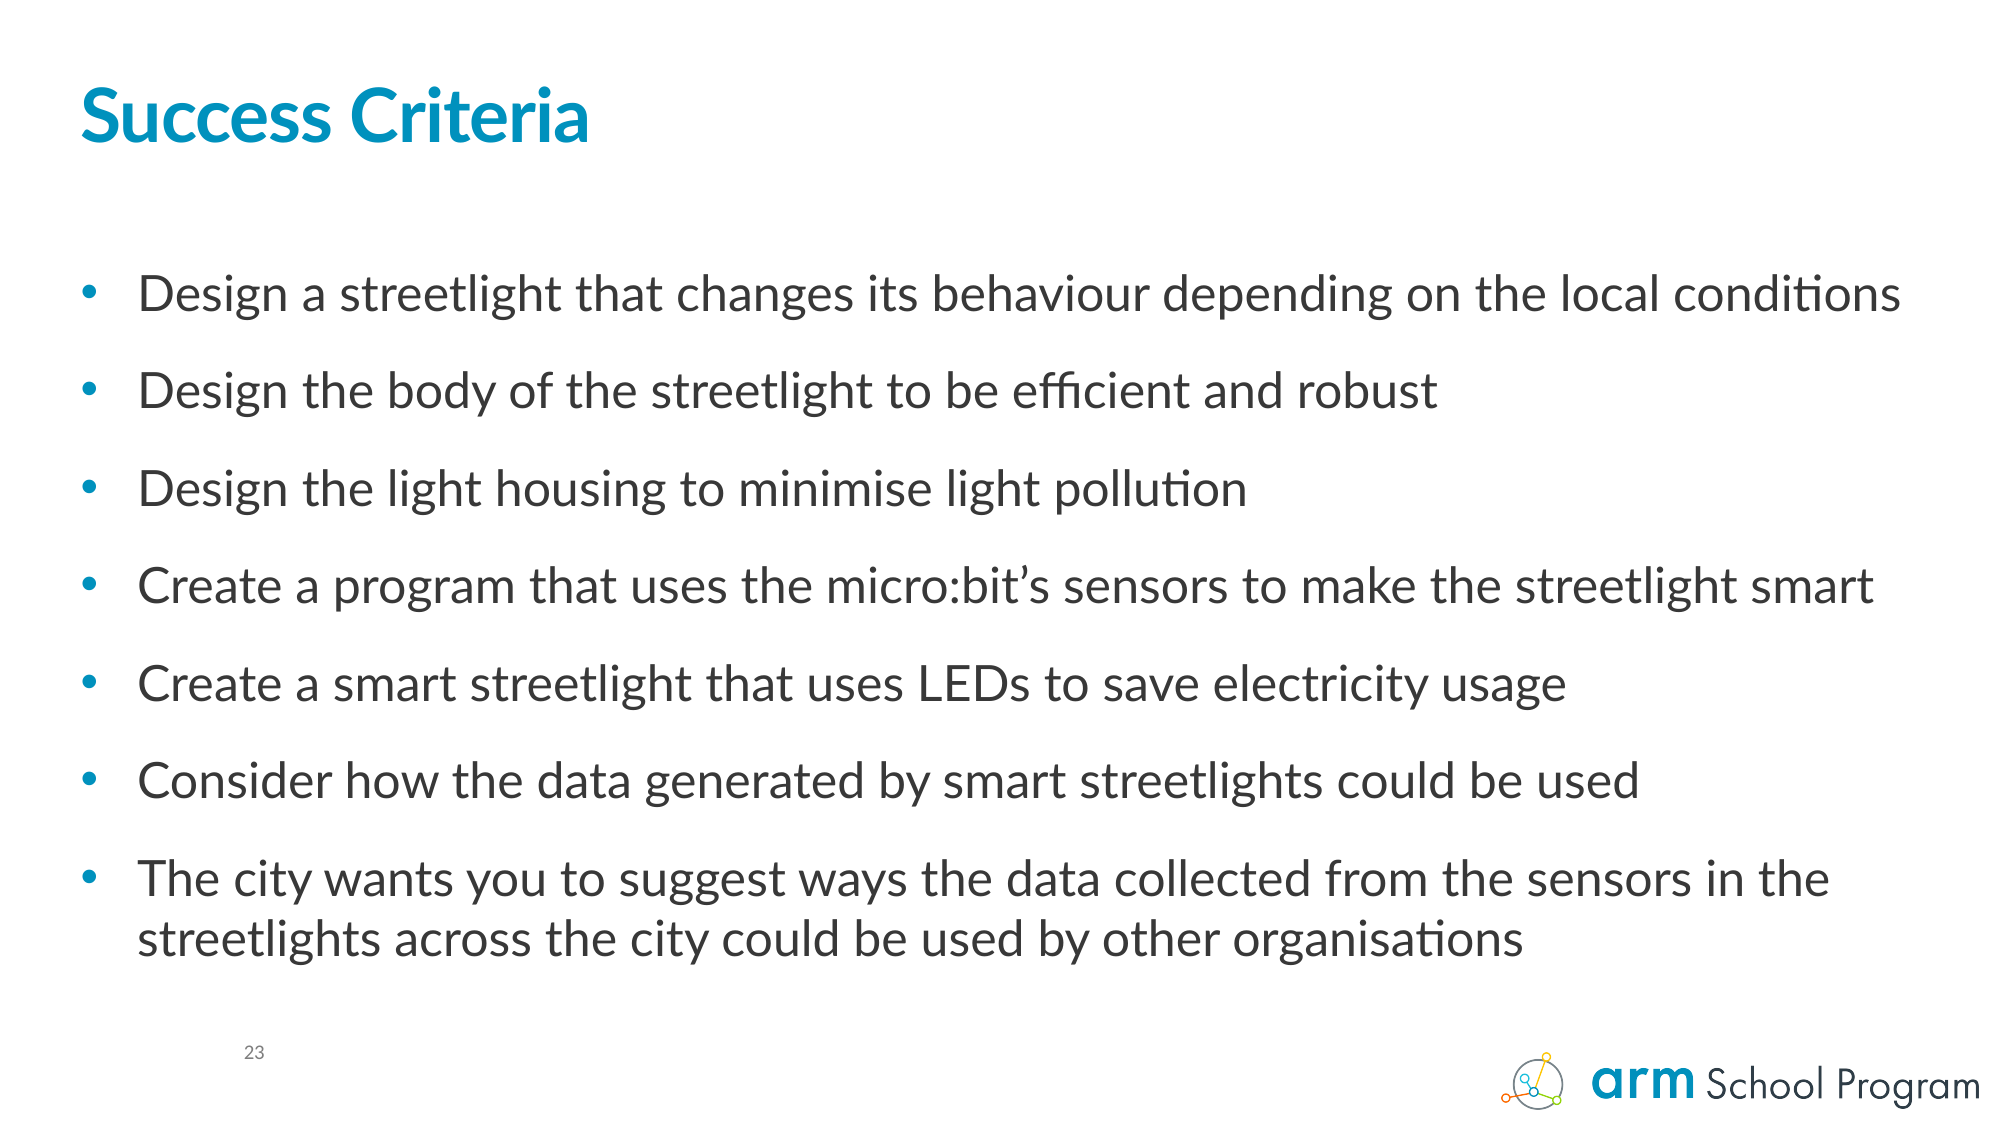

# Success Criteria
Design a streetlight that changes its behaviour depending on the local conditions
Design the body of the streetlight to be efficient and robust
Design the light housing to minimise light pollution
Create a program that uses the micro:bit’s sensors to make the streetlight smart
Create a smart streetlight that uses LEDs to save electricity usage
Consider how the data generated by smart streetlights could be used
The city wants you to suggest ways the data collected from the sensors in the streetlights across the city could be used by other organisations